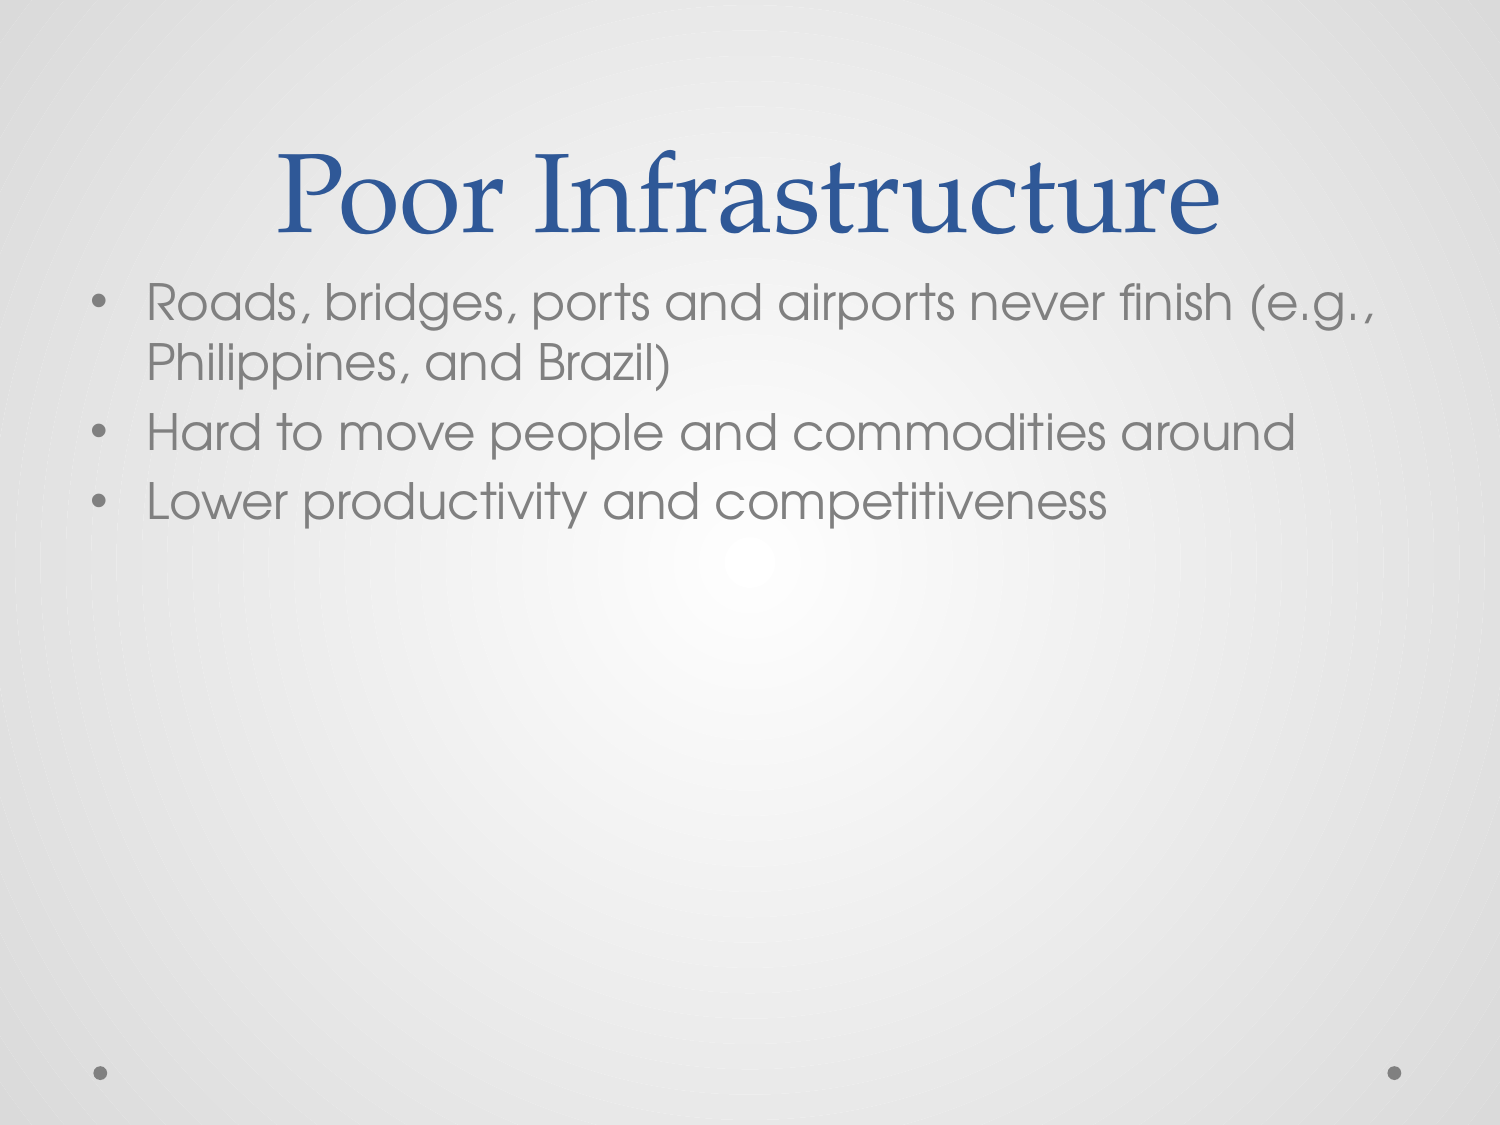

# Poor Infrastructure
Roads, bridges, ports and airports never finish (e.g., Philippines, and Brazil)
Hard to move people and commodities around
Lower productivity and competitiveness